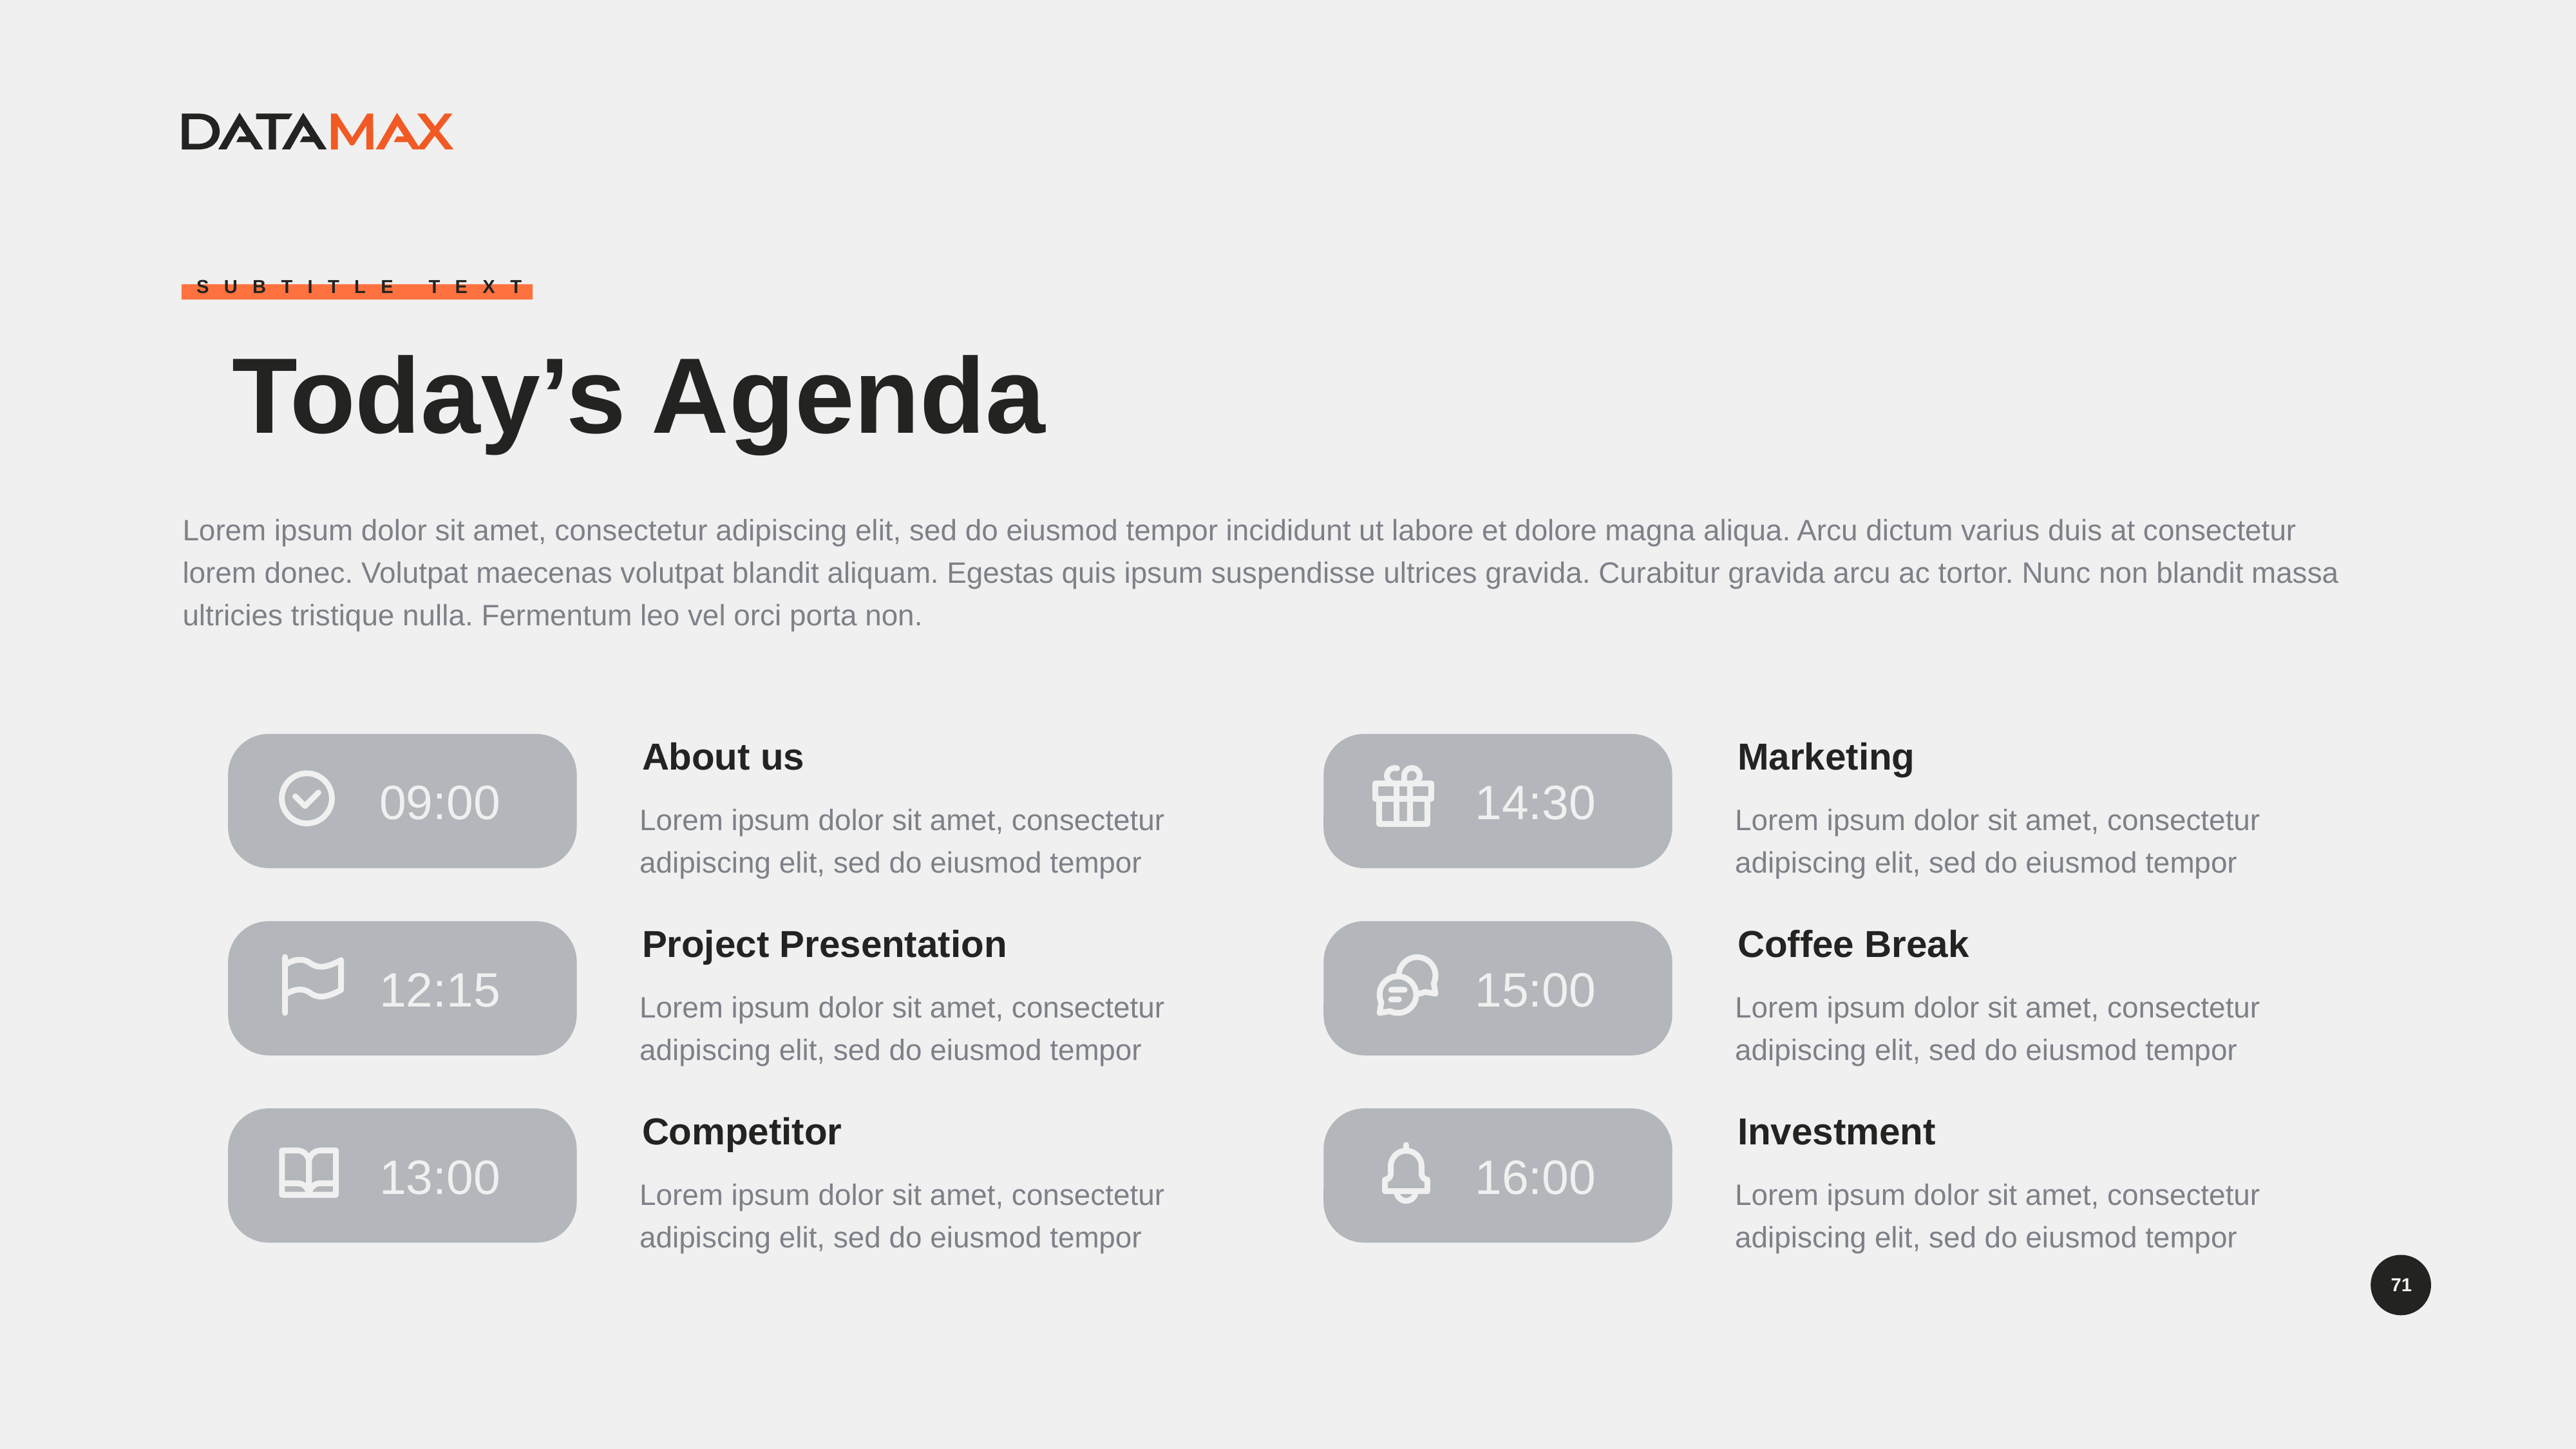

Subtitle Text

Today’s Agenda
Lorem ipsum dolor sit amet, consectetur adipiscing elit, sed do eiusmod tempor incididunt ut labore et dolore magna aliqua. Arcu dictum varius duis at consectetur lorem donec. Volutpat maecenas volutpat blandit aliquam. Egestas quis ipsum suspendisse ultrices gravida. Curabitur gravida arcu ac tortor. Nunc non blandit massa ultricies tristique nulla. Fermentum leo vel orci porta non.
About us

09:00

Lorem ipsum dolor sit amet, consectetur adipiscing elit, sed do eiusmod tempor
Project Presentation

12:15

Lorem ipsum dolor sit amet, consectetur adipiscing elit, sed do eiusmod tempor
Competitor

13:00

Lorem ipsum dolor sit amet, consectetur adipiscing elit, sed do eiusmod tempor
Marketing

14:30
Lorem ipsum dolor sit amet, consectetur adipiscing elit, sed do eiusmod tempor
Coffee Break

15:00

Lorem ipsum dolor sit amet, consectetur adipiscing elit, sed do eiusmod tempor
Investment

16:00

Lorem ipsum dolor sit amet, consectetur adipiscing elit, sed do eiusmod tempor
71